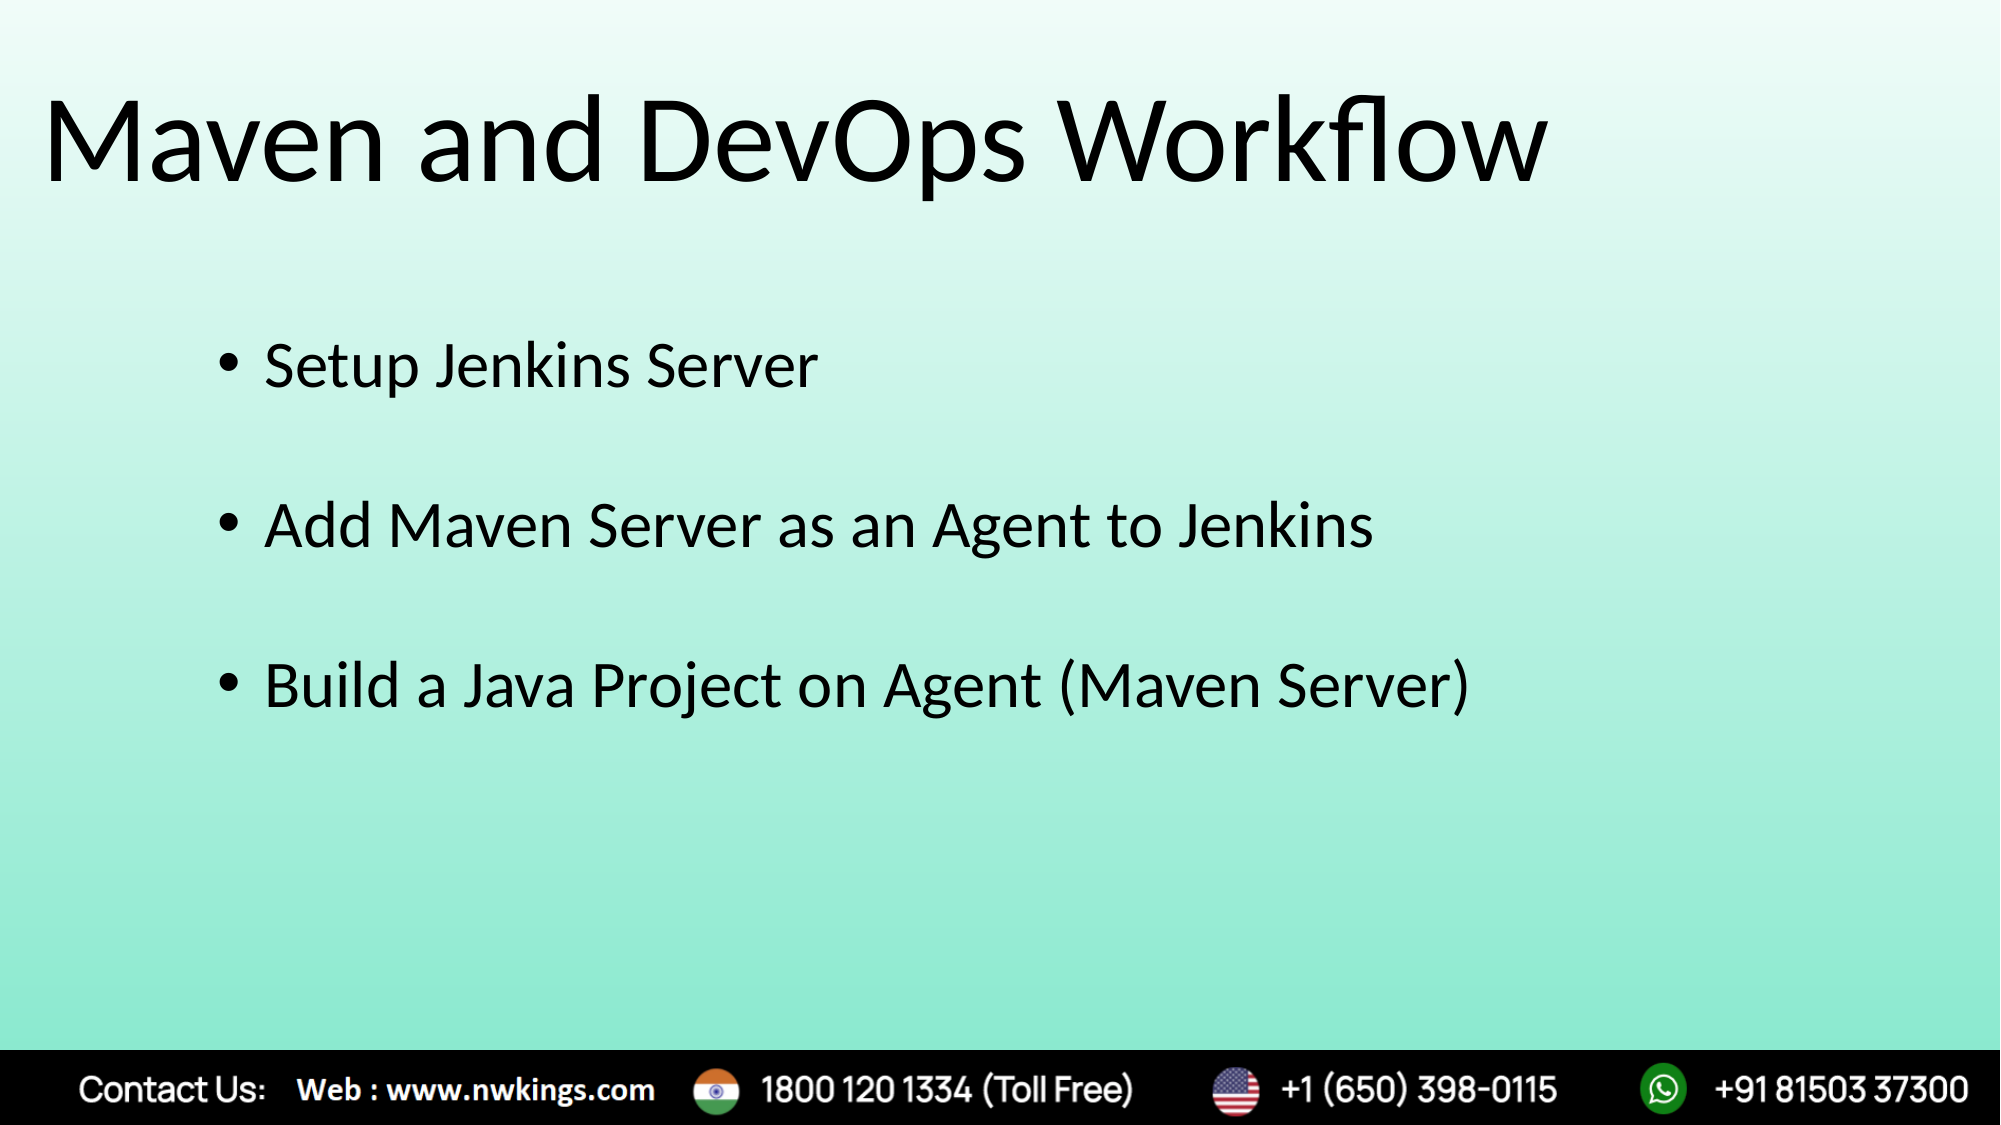

# Maven and DevOps Workflow
Setup Jenkins Server

Add Maven Server as an Agent to Jenkins

Build a Java Project on Agent (Maven Server)